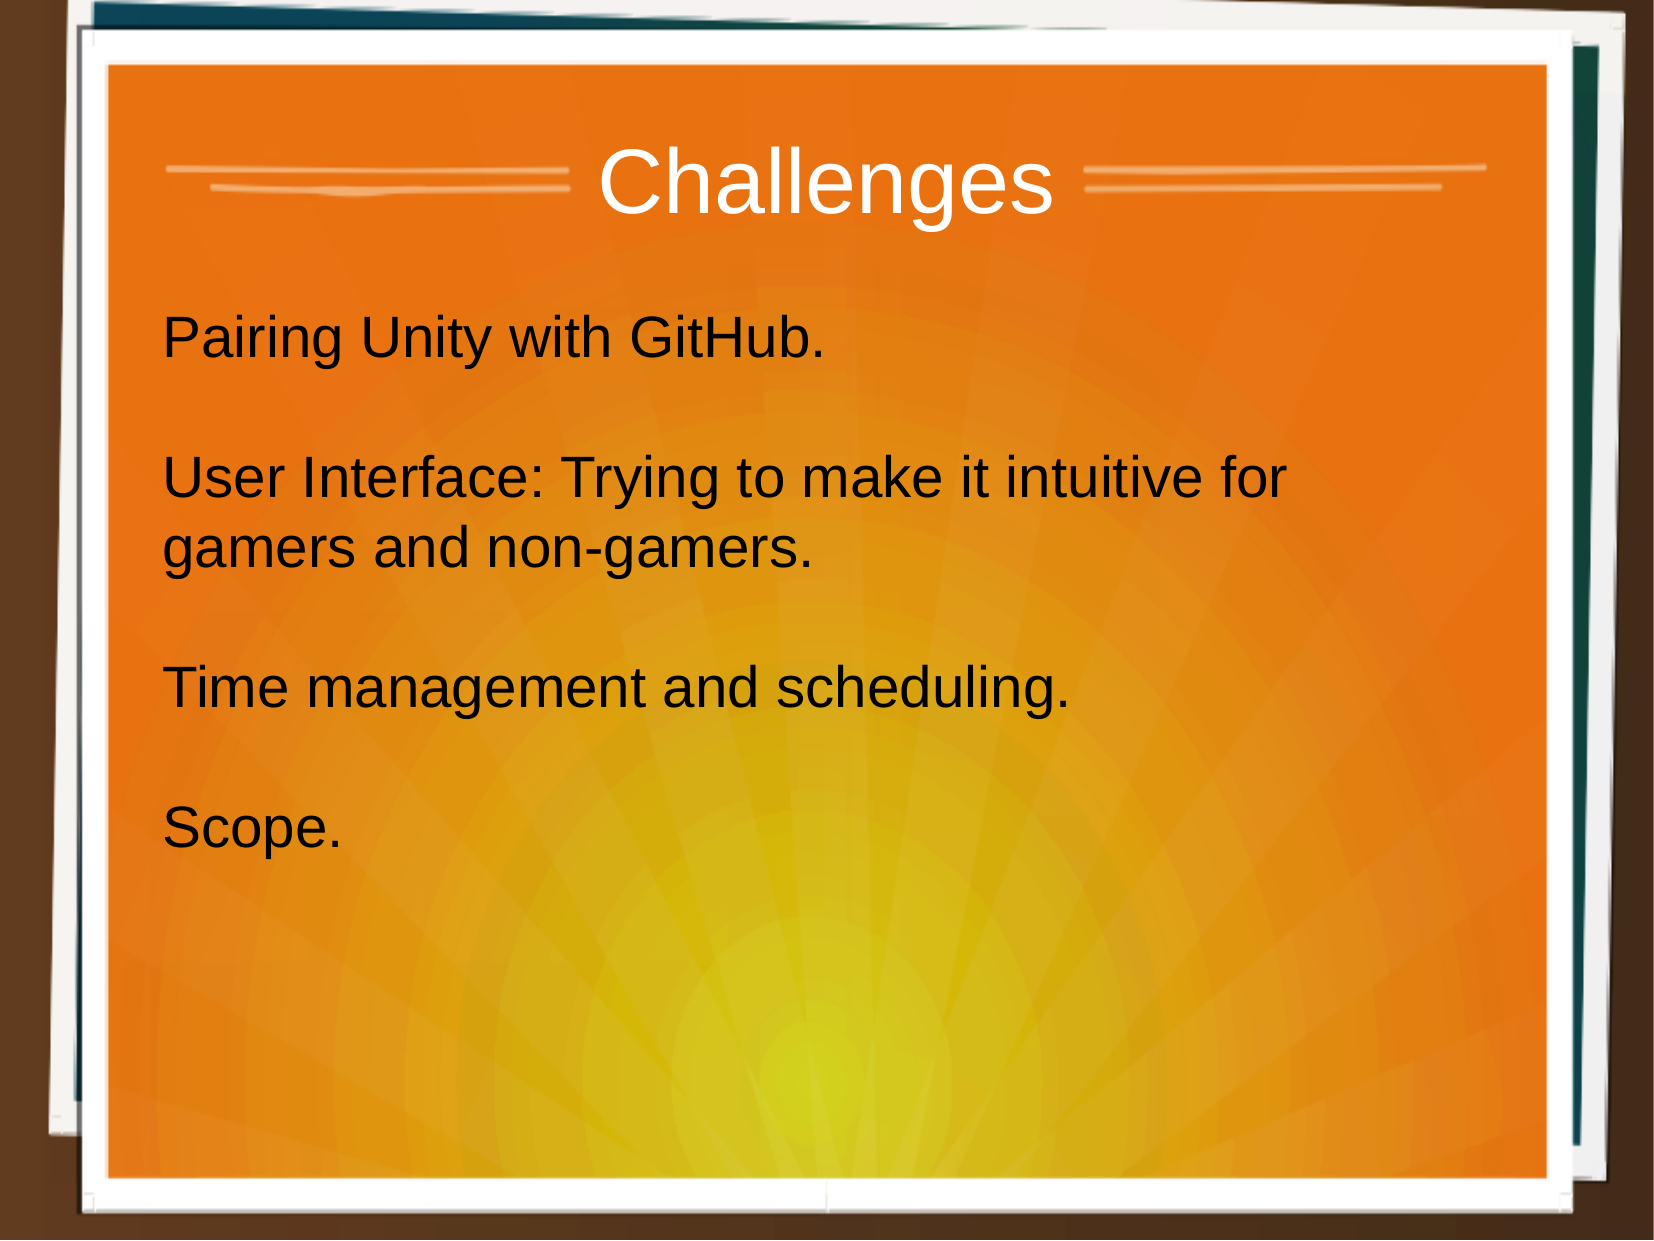

Challenges
Pairing Unity with GitHub.

User Interface: Trying to make it intuitive for gamers and non-gamers.

Time management and scheduling.

Scope.